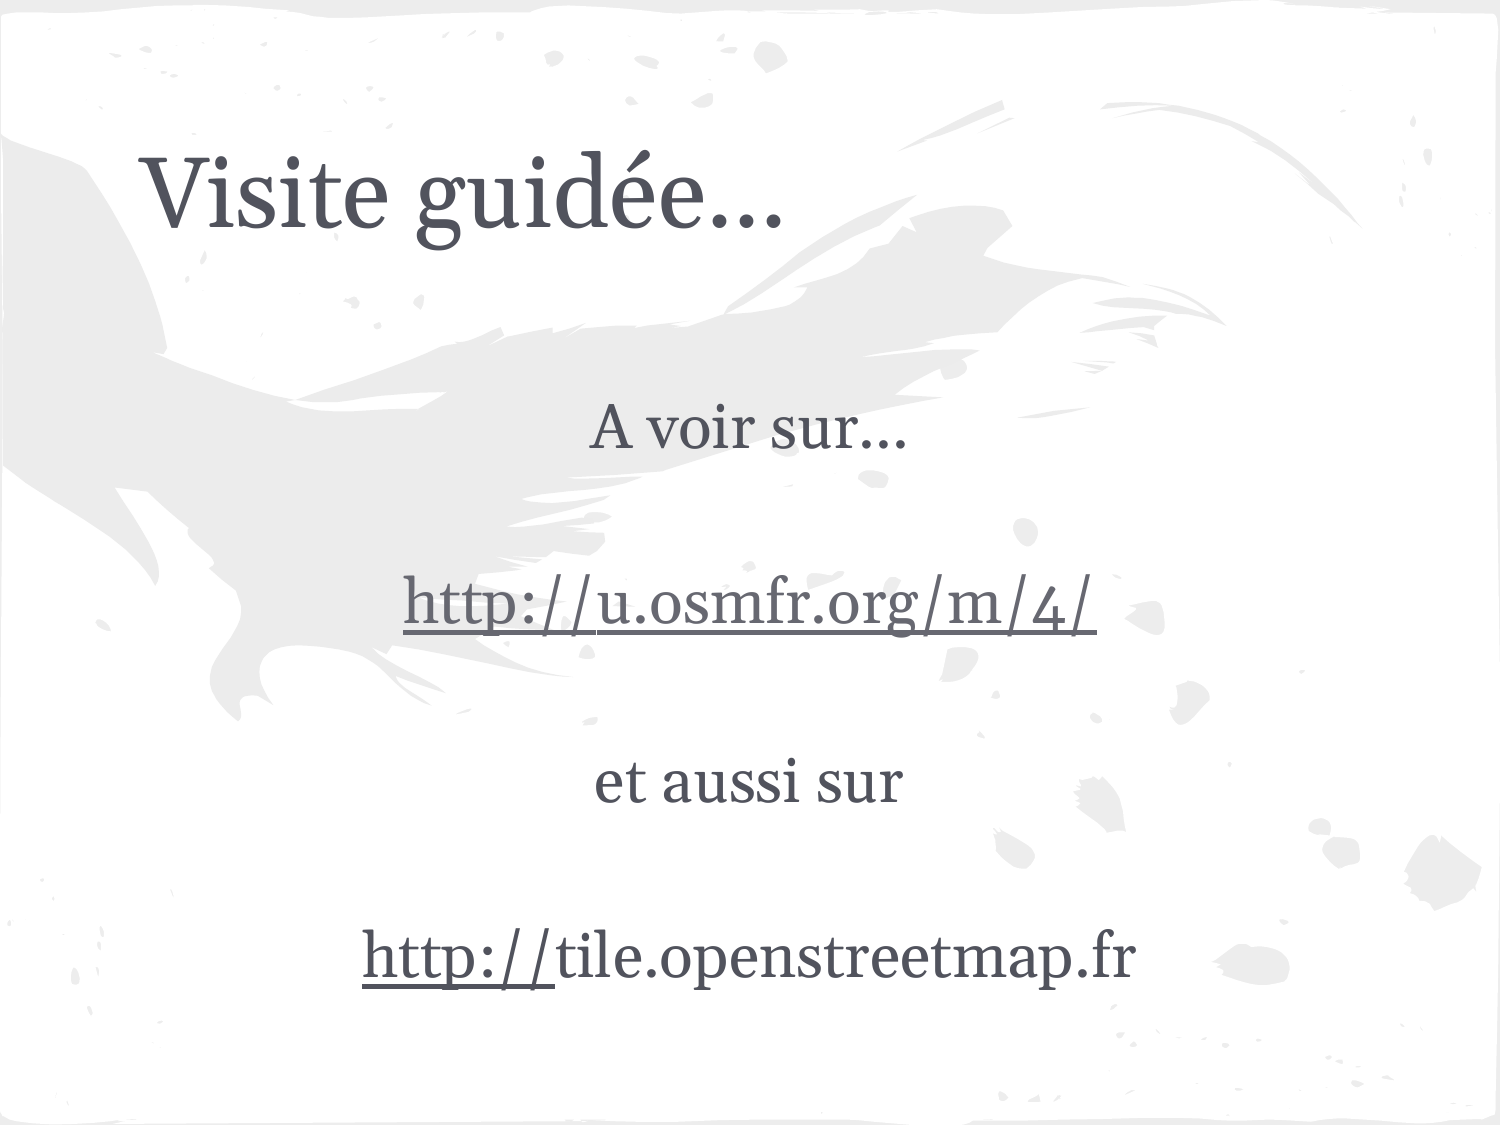

# Visite guidée...

A voir sur...

http://u.osmfr.org/m/4/

et aussi sur

http://tile.openstreetmap.fr